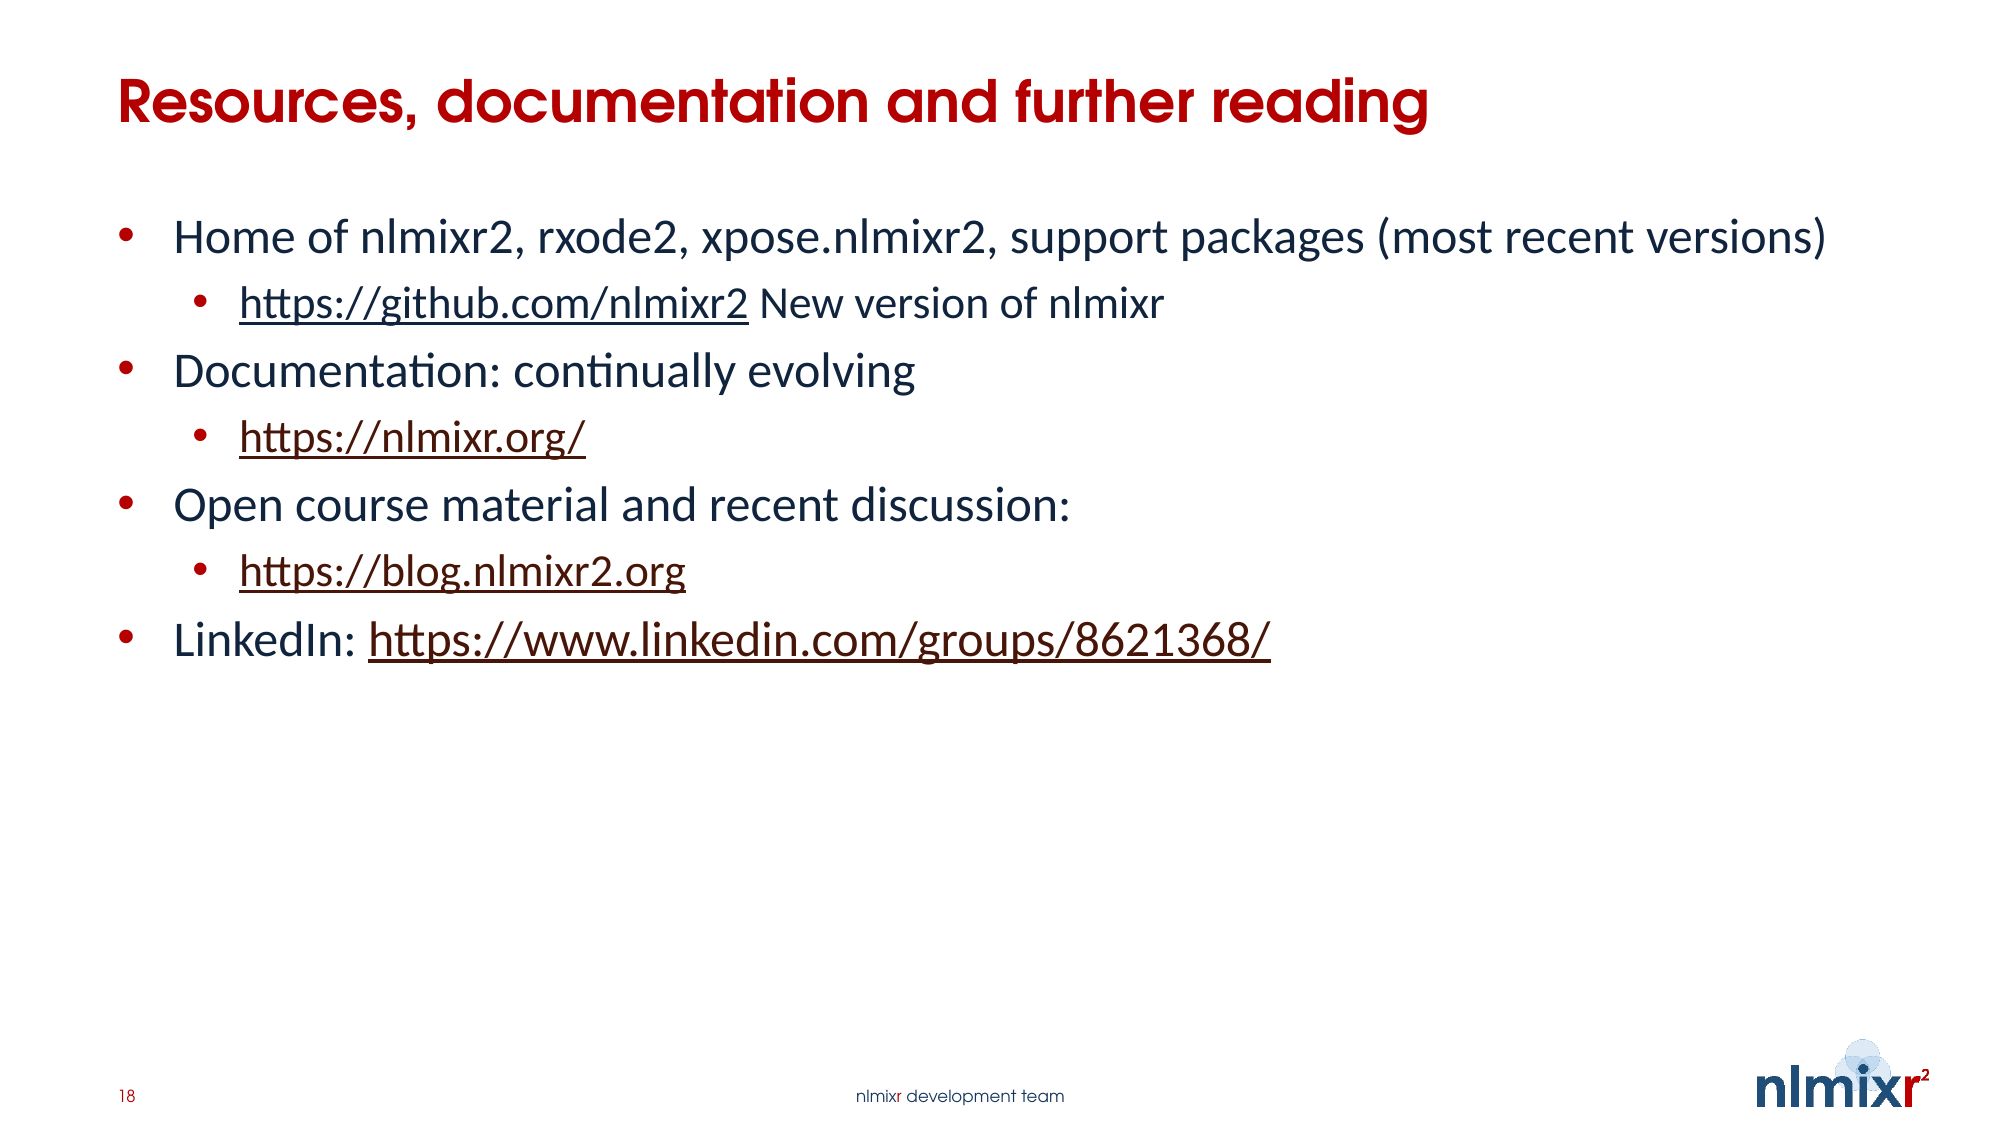

# Resources, documentation and further reading
Home of nlmixr2, rxode2, xpose.nlmixr2, support packages (most recent versions)
https://github.com/nlmixr2 New version of nlmixr
Documentation: continually evolving
https://nlmixr.org/
Open course material and recent discussion:
https://blog.nlmixr2.org
LinkedIn: https://www.linkedin.com/groups/8621368/
18
nlmixr development team